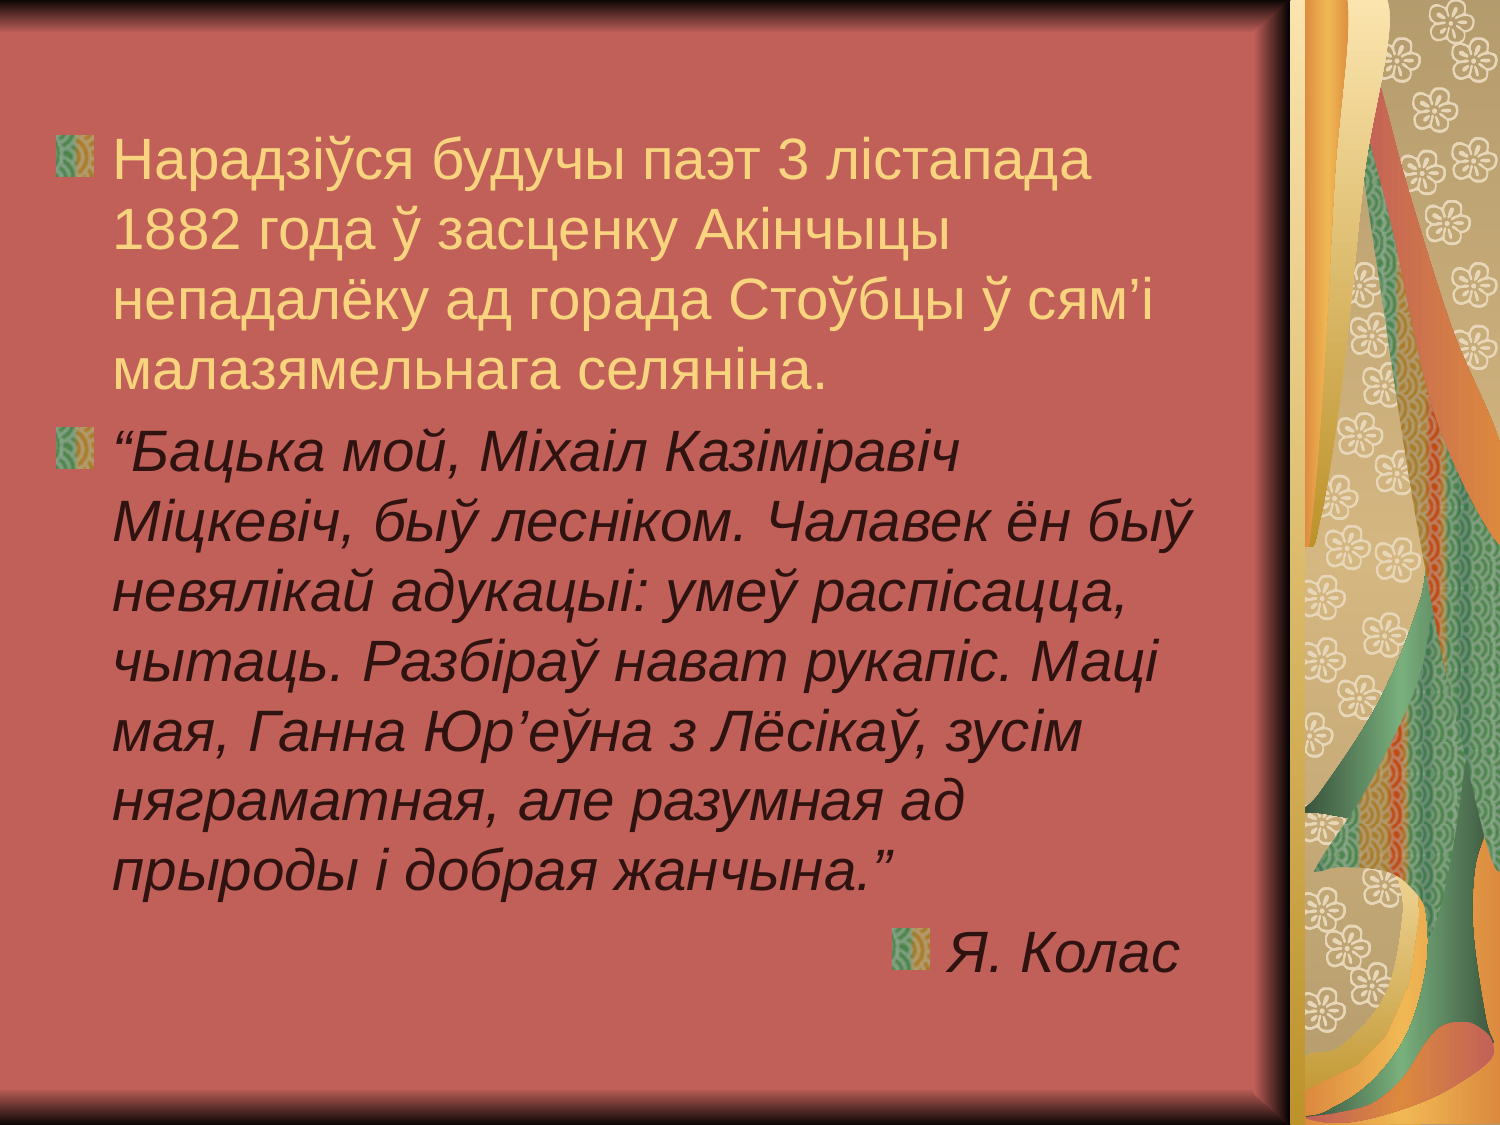

Нарадзіўся будучы паэт 3 лістапада 1882 года ў засценку Акінчыцы непадалёку ад горада Стоўбцы ў сям’і малазямельнага селяніна.
“Бацька мой, Міхаіл Казіміравіч Міцкевіч, быў лесніком. Чалавек ён быў невялікай адукацыі: умеў распісацца, чытаць. Разбіраў нават рукапіс. Маці мая, Ганна Юр’еўна з Лёсікаў, зусім няграматная, але разумная ад прыроды і добрая жанчына.”
Я. Колас